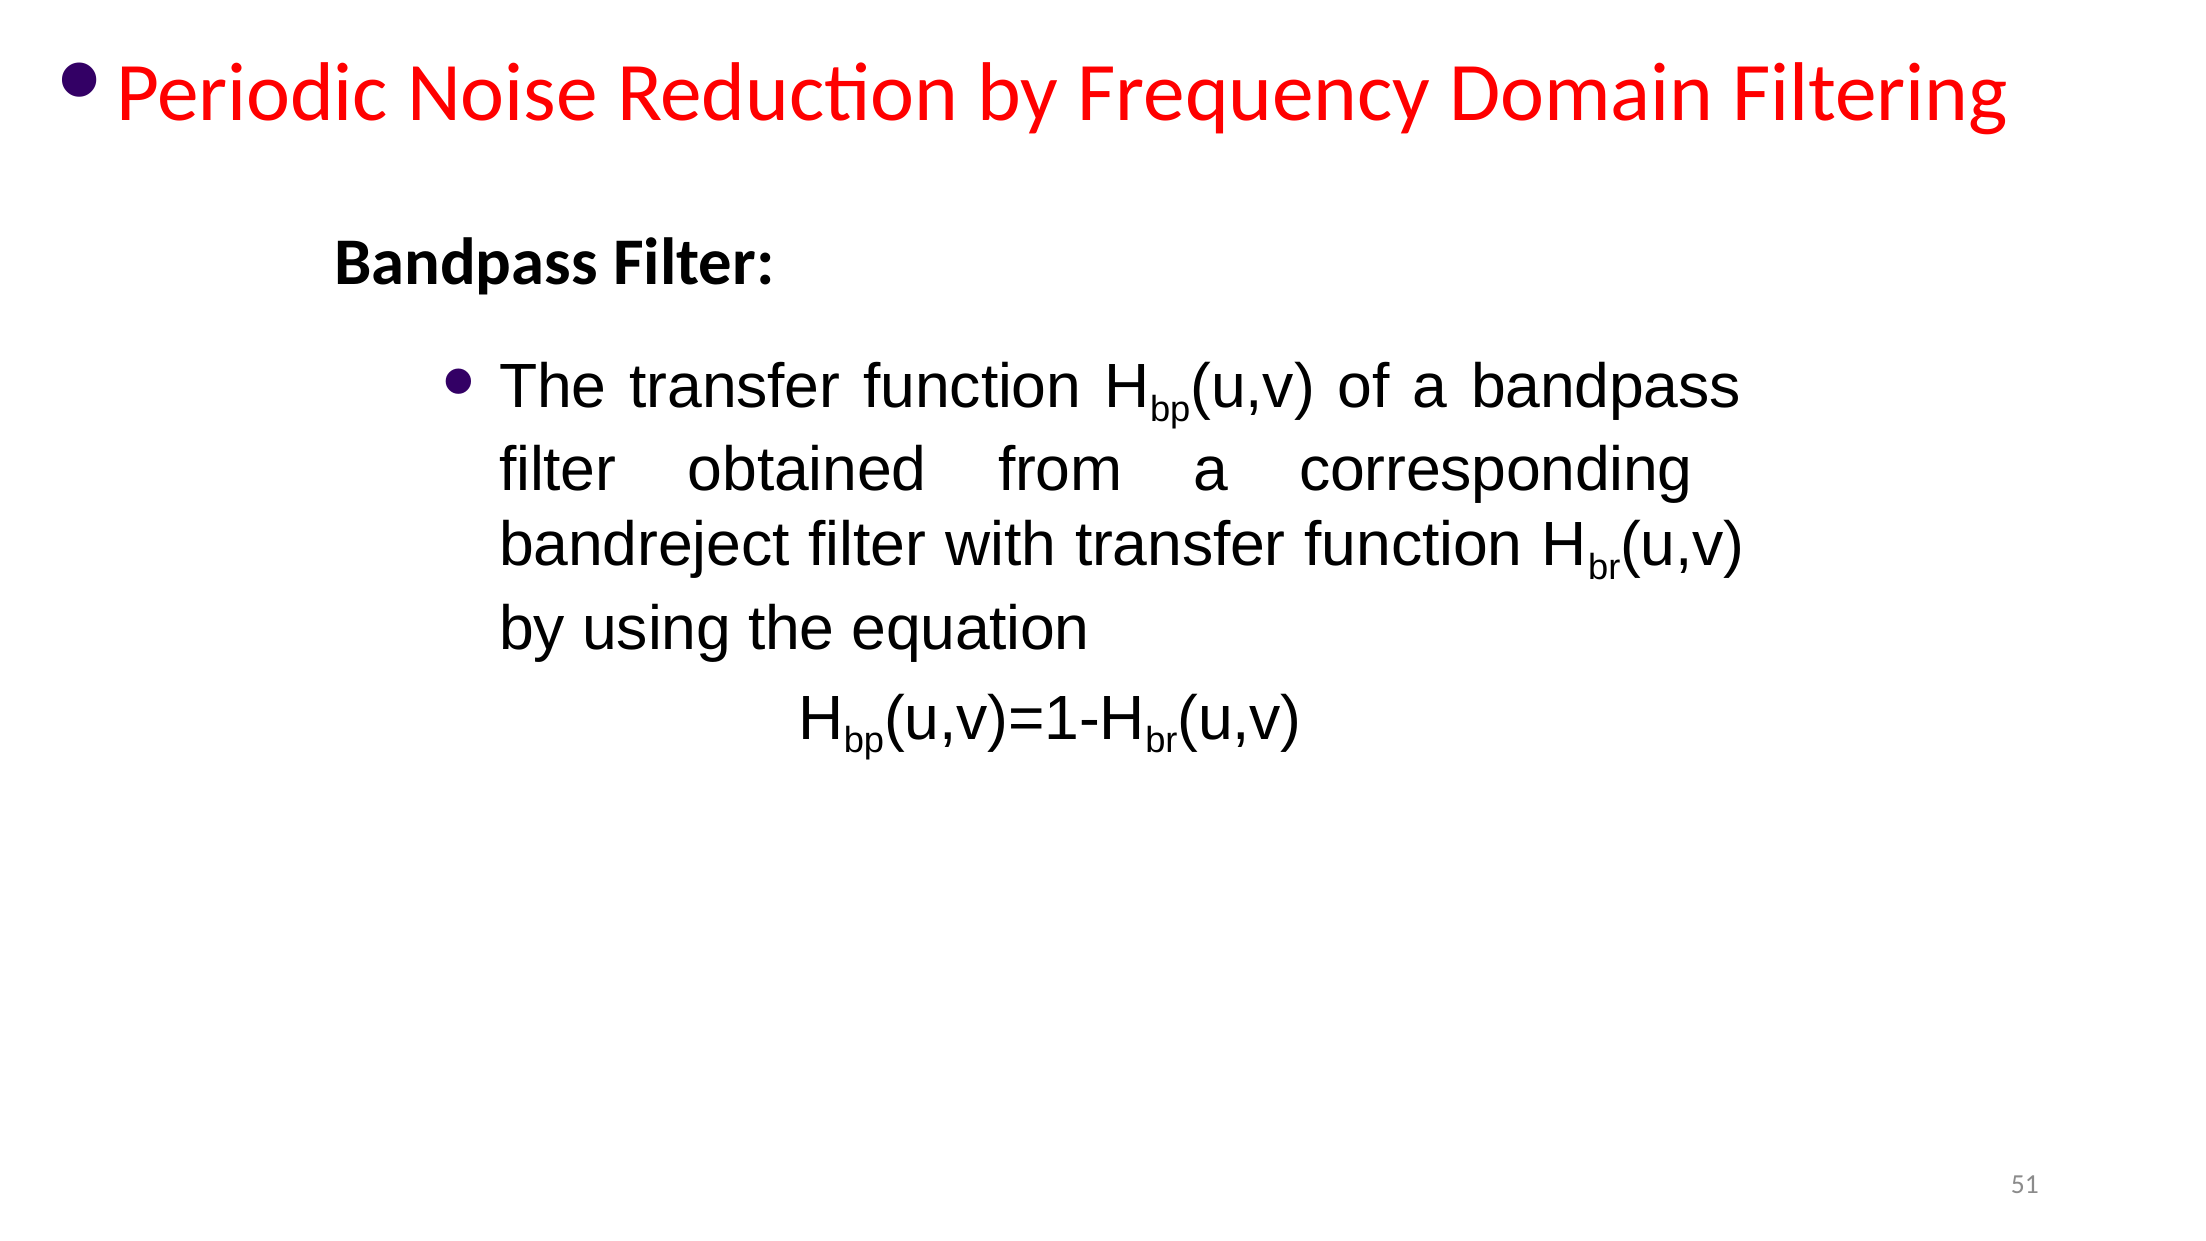

Periodic Noise Reduction by Frequency Domain Filtering
Bandpass Filter:
The transfer function Hbp(u,v) of a bandpass  filter obtained from a corresponding  bandreject filter with transfer function Hbr(u,v)  by using the equation
Hbp(u,v)=1-Hbr(u,v)
51